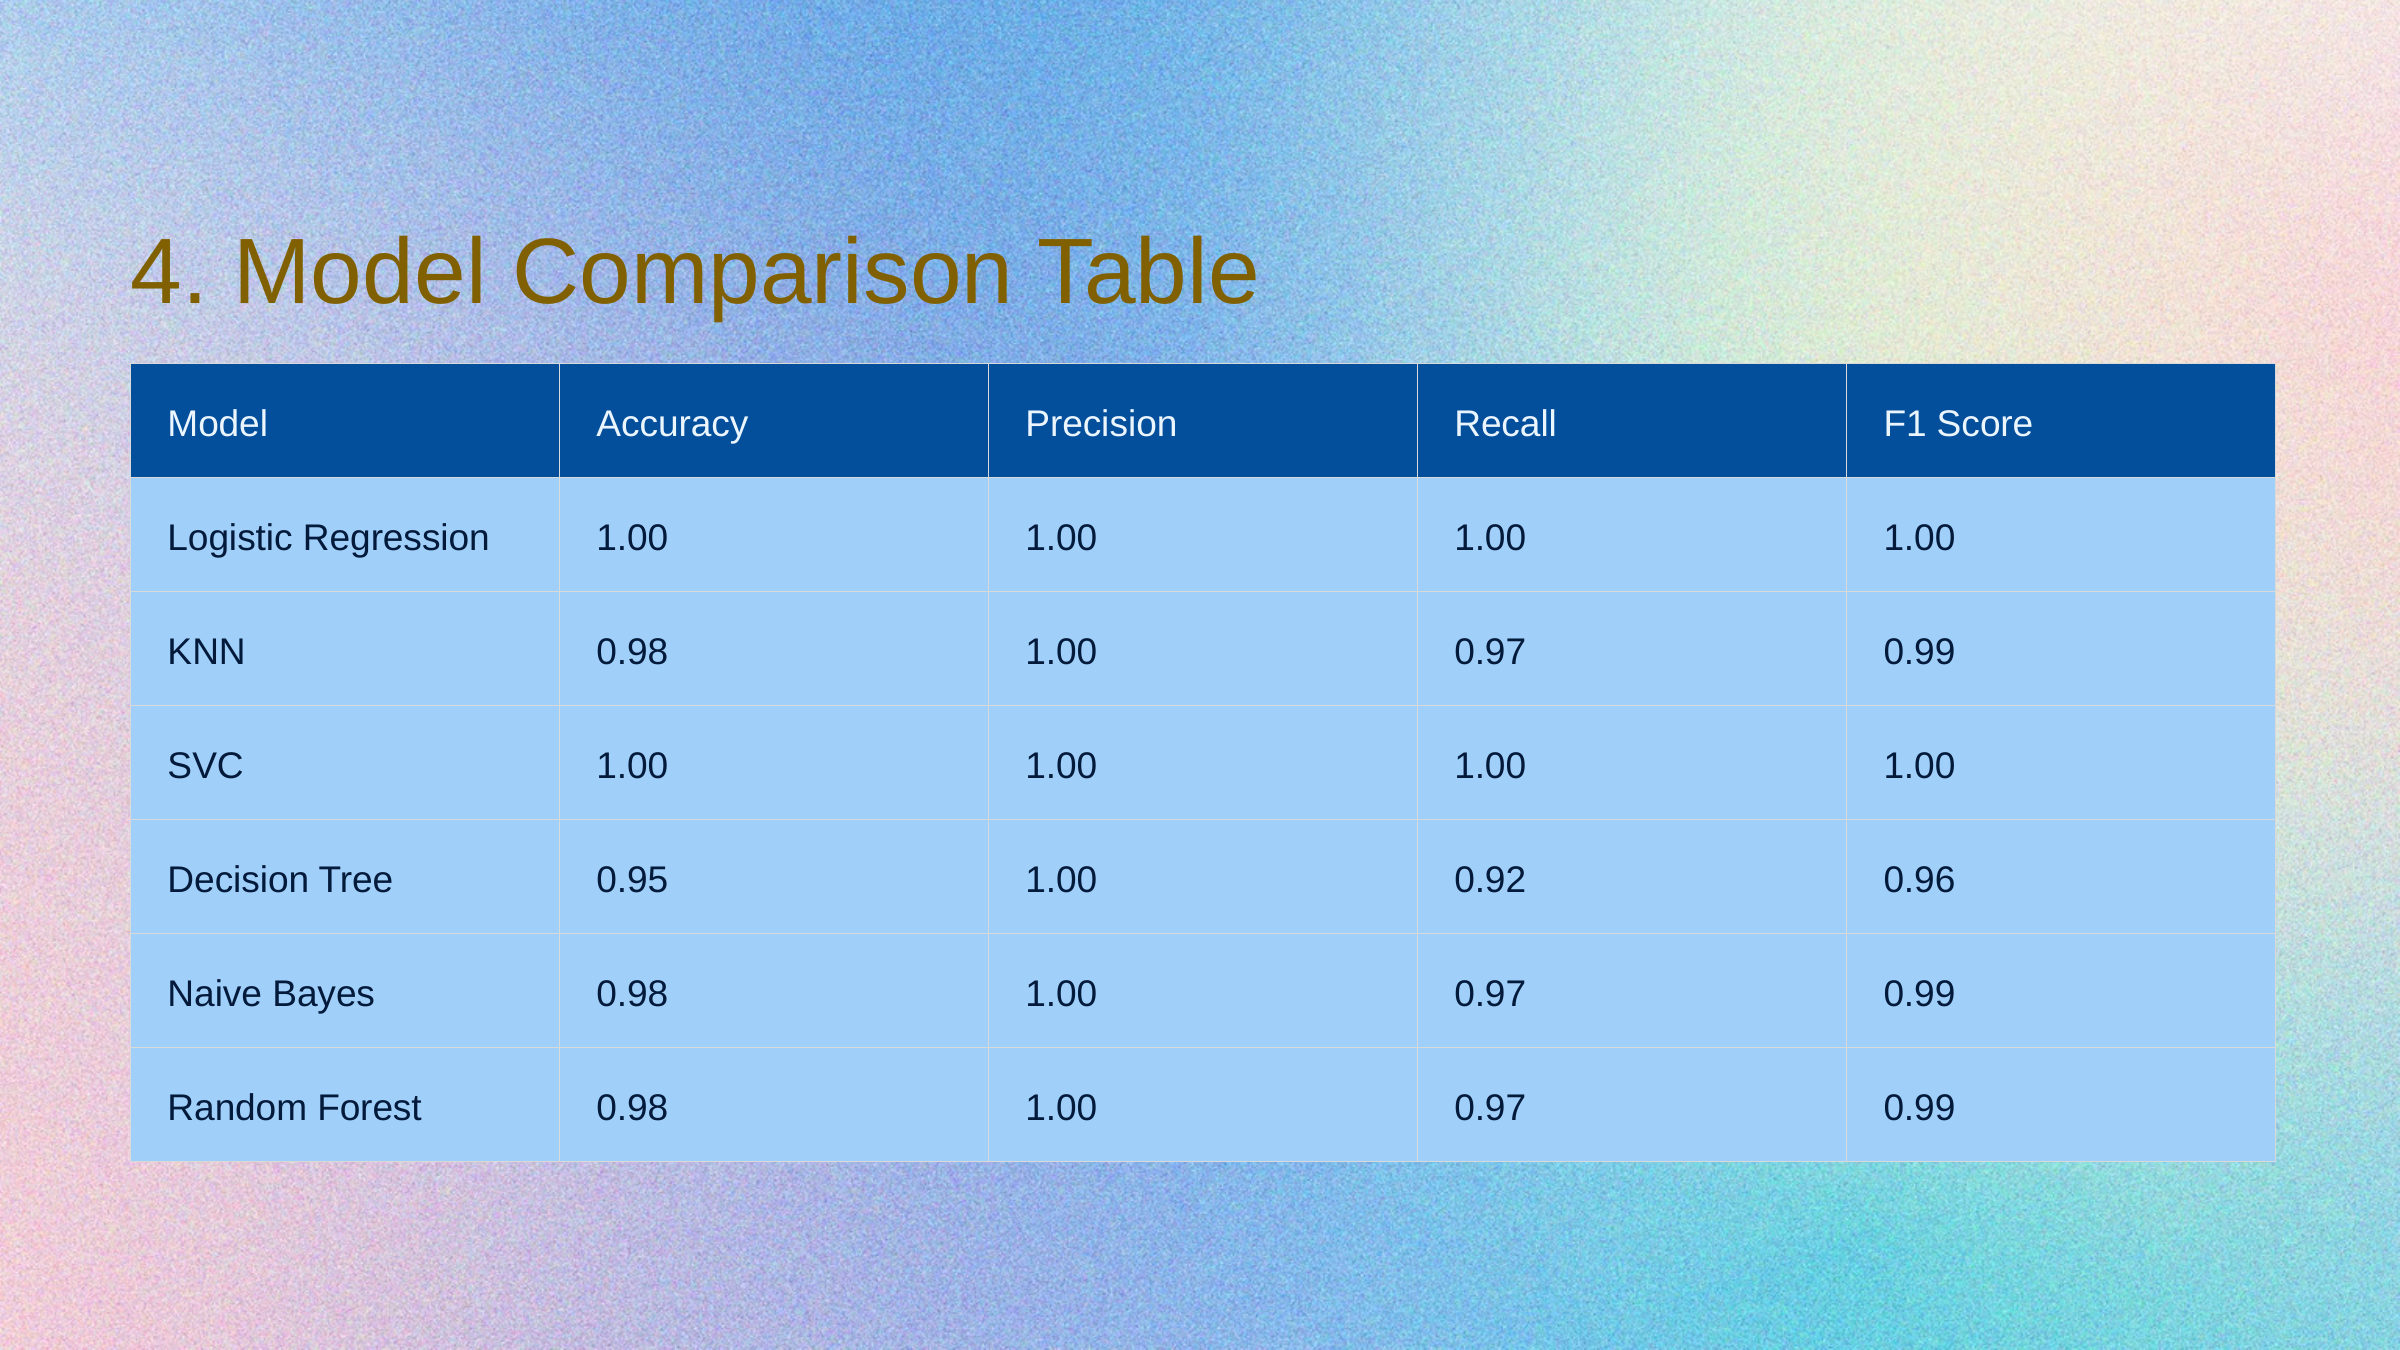

4. Model Comparison Table
| Model | Accuracy | Precision | Recall | F1 Score |
| --- | --- | --- | --- | --- |
| Logistic Regression | 1.00 | 1.00 | 1.00 | 1.00 |
| KNN | 0.98 | 1.00 | 0.97 | 0.99 |
| SVC | 1.00 | 1.00 | 1.00 | 1.00 |
| Decision Tree | 0.95 | 1.00 | 0.92 | 0.96 |
| Naive Bayes | 0.98 | 1.00 | 0.97 | 0.99 |
| Random Forest | 0.98 | 1.00 | 0.97 | 0.99 |